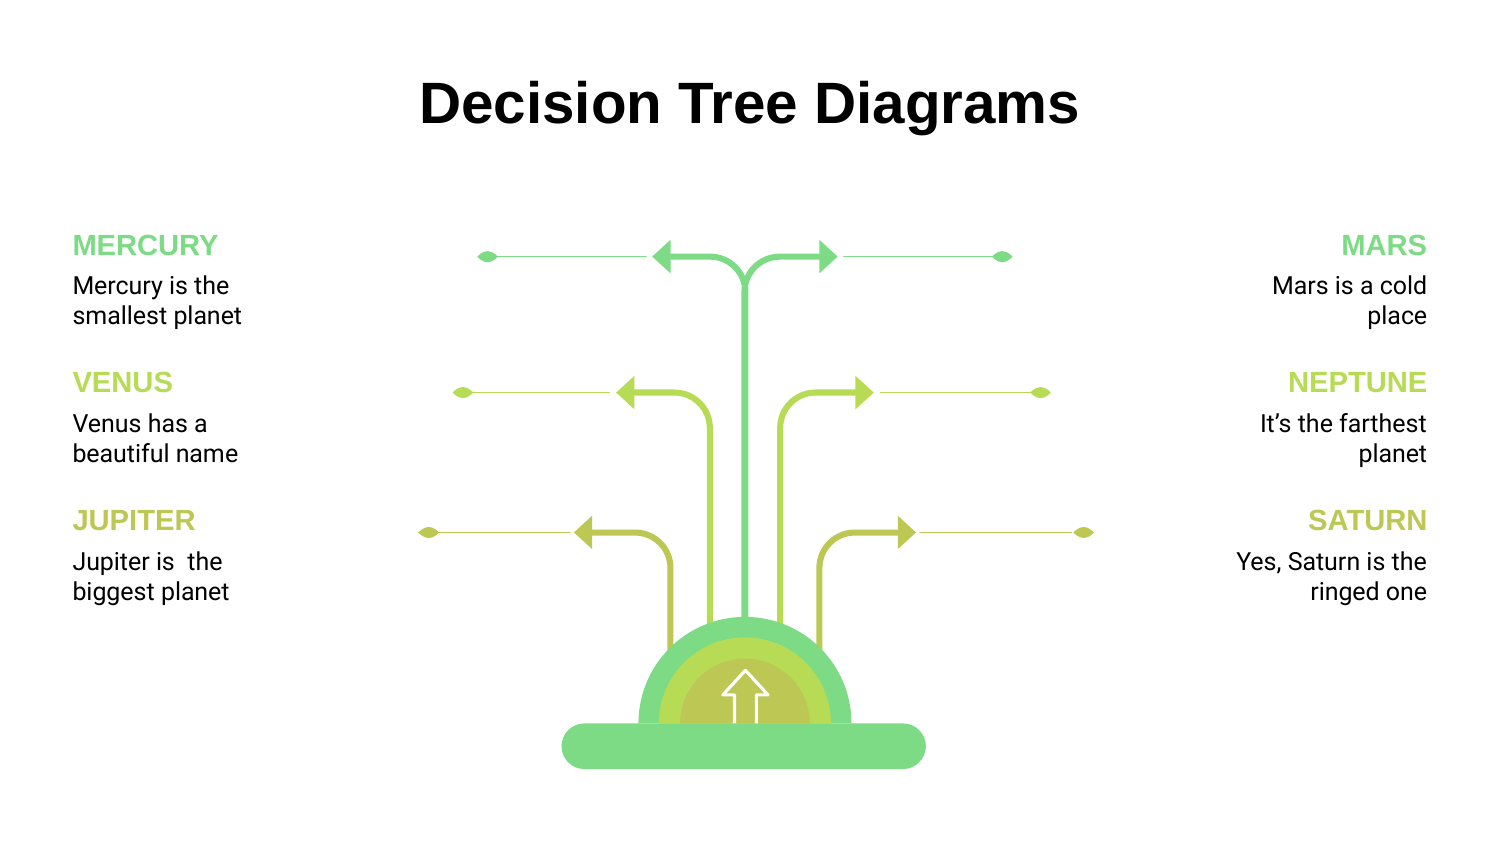

# Decision Tree Diagrams
MERCURY
Mercury is the smallest planet

MARS
Mars is a cold place

VENUS
Venus has a beautiful name

NEPTUNE
It’s the farthest planet

SATURN
Yes, Saturn is the ringed one

JUPITER
Jupiter is  the biggest planet